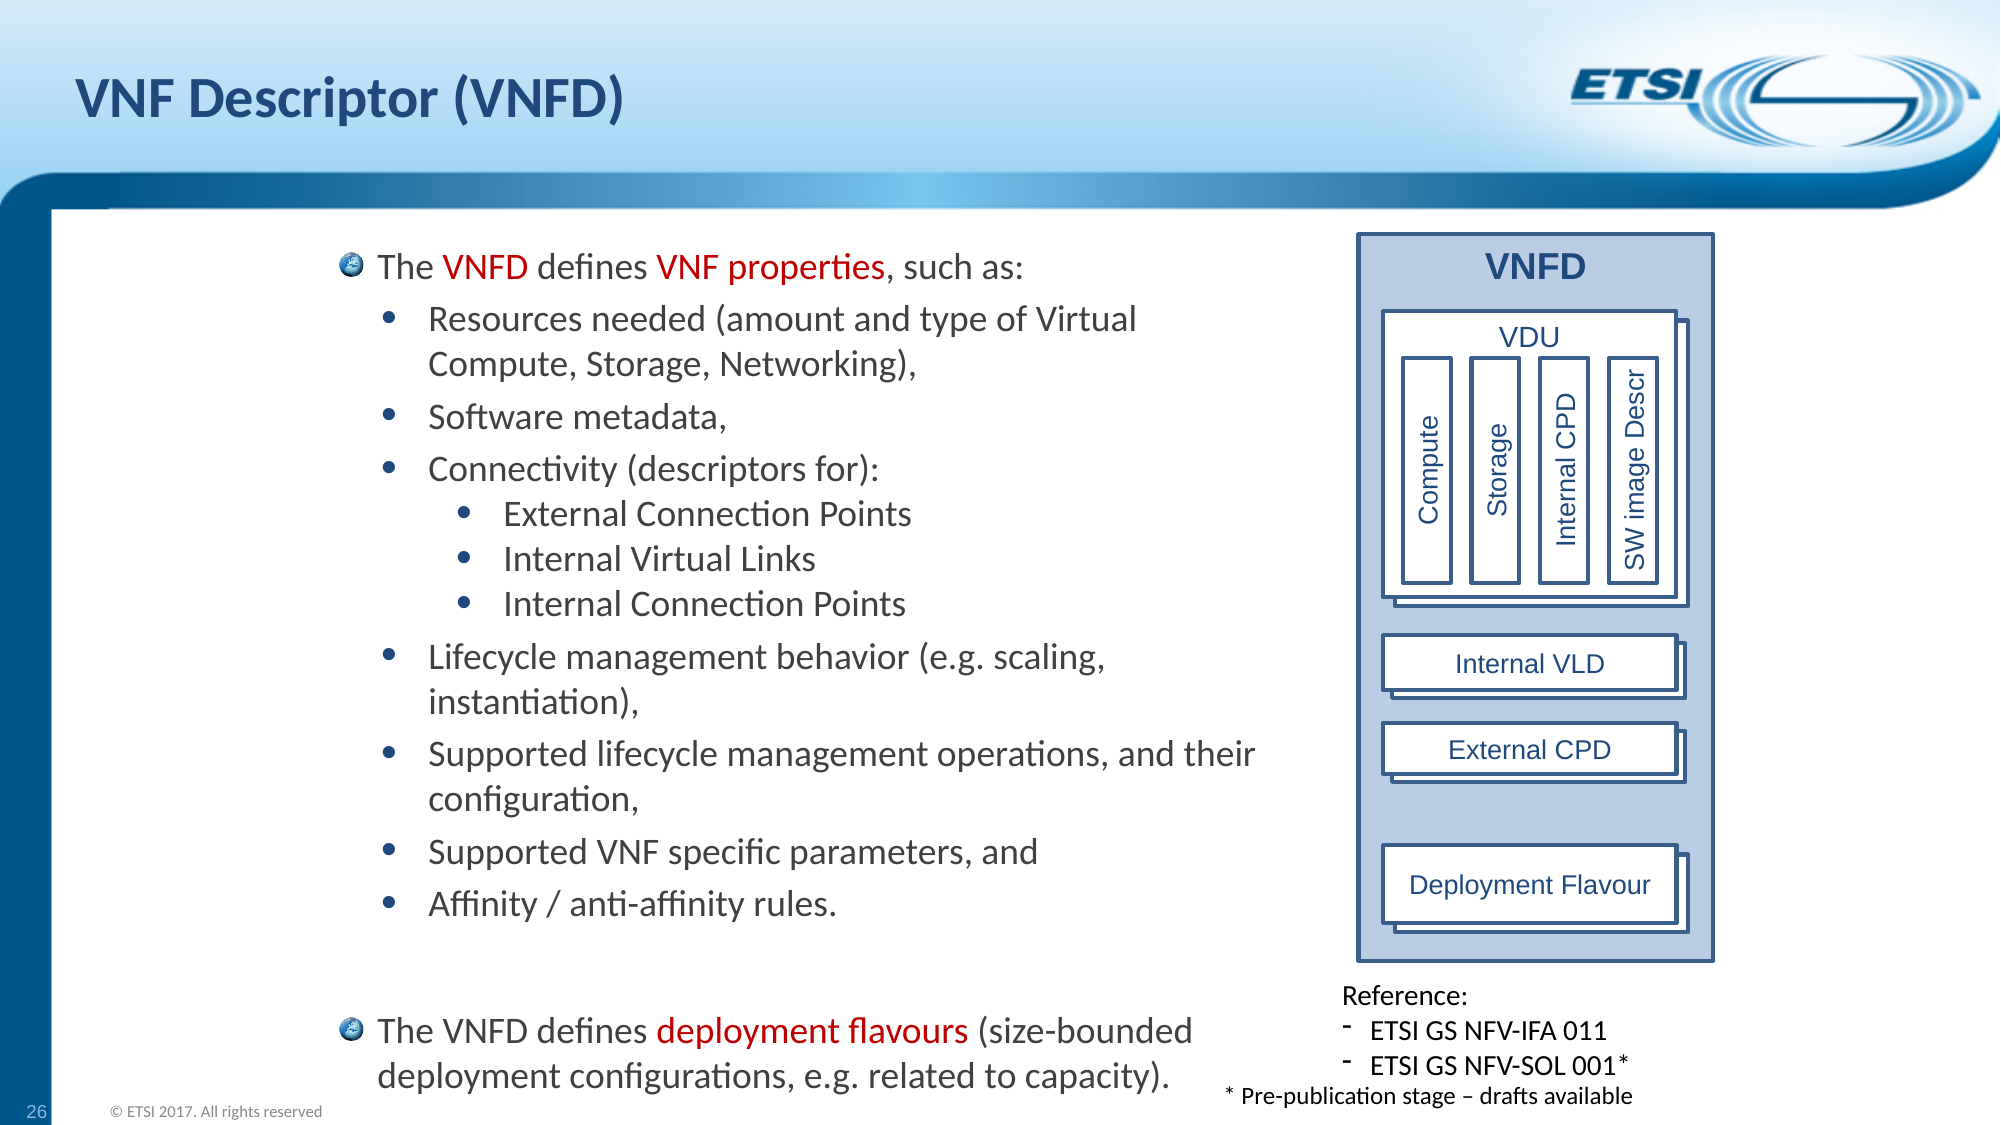

# VNF Descriptor (VNFD)
VNFD
VDU

SW image Descr
Compute
Storage
Internal CPD
Internal VLD

External CPD

Deployment Flavour

The VNFD defines VNF properties, such as:
Resources needed (amount and type of Virtual Compute, Storage, Networking),
Software metadata,
Connectivity (descriptors for):
External Connection Points
Internal Virtual Links
Internal Connection Points
Lifecycle management behavior (e.g. scaling, instantiation),
Supported lifecycle management operations, and their configuration,
Supported VNF specific parameters, and
Affinity / anti-affinity rules.

The VNFD defines deployment flavours (size-bounded deployment configurations, e.g. related to capacity).

Reference:
ETSI GS NFV-IFA 011
ETSI GS NFV-SOL 001*

* Pre-publication stage – drafts available
26
© ETSI 2017. All rights reserved